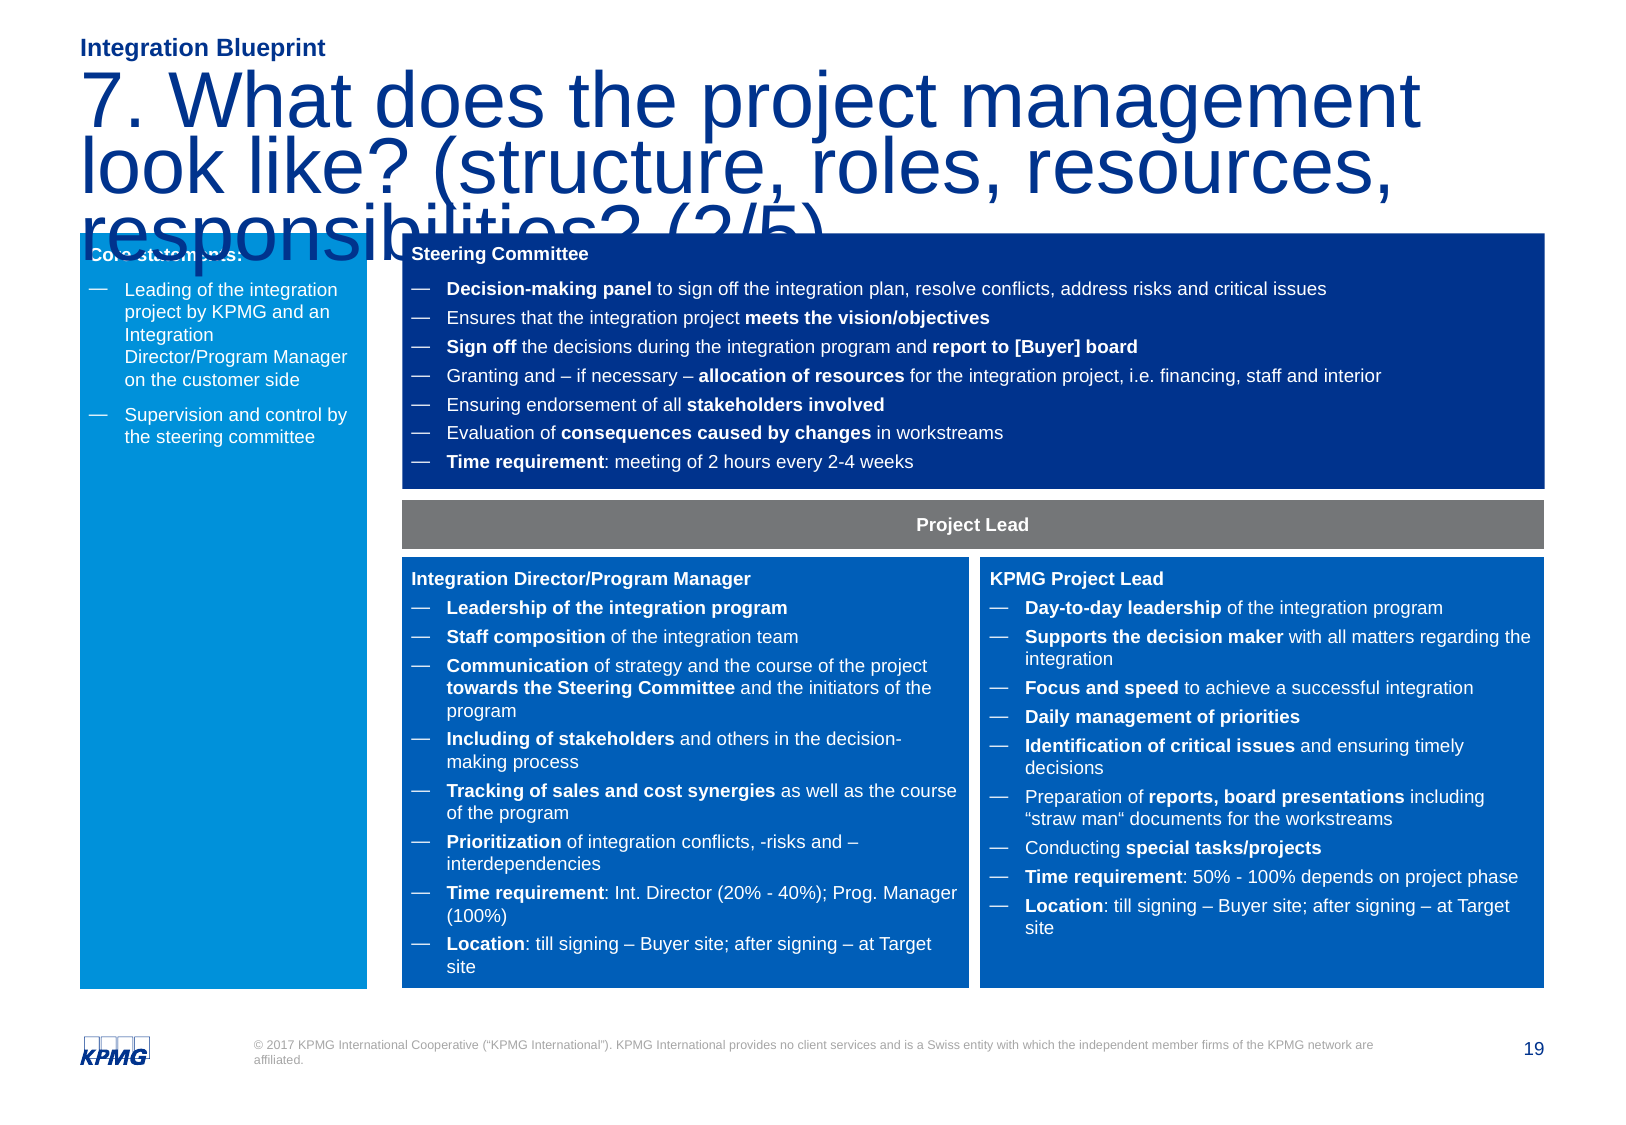

Integration Blueprint
# 7. What does the project management look like? (structure, roles, resources, responsibilities? (2/5)
Core statements:
Leading of the integration project by KPMG and an Integration Director/Program Manager on the customer side
Supervision and control by the steering committee
Steering Committee
Decision-making panel to sign off the integration plan, resolve conflicts, address risks and critical issues
Ensures that the integration project meets the vision/objectives
Sign off the decisions during the integration program and report to [Buyer] board
Granting and – if necessary – allocation of resources for the integration project, i.e. financing, staff and interior
Ensuring endorsement of all stakeholders involved
Evaluation of consequences caused by changes in workstreams
Time requirement: meeting of 2 hours every 2-4 weeks
Project Lead
Integration Director/Program Manager
Leadership of the integration program
Staff composition of the integration team
Communication of strategy and the course of the project towards the Steering Committee and the initiators of the program
Including of stakeholders and others in the decision-making process
Tracking of sales and cost synergies as well as the course of the program
Prioritization of integration conflicts, -risks and –interdependencies
Time requirement: Int. Director (20% - 40%); Prog. Manager (100%)
Location: till signing – Buyer site; after signing – at Target site
KPMG Project Lead
Day-to-day leadership of the integration program
Supports the decision maker with all matters regarding the integration
Focus and speed to achieve a successful integration
Daily management of priorities
Identification of critical issues and ensuring timely decisions
Preparation of reports, board presentations including “straw man“ documents for the workstreams
Conducting special tasks/projects
Time requirement: 50% - 100% depends on project phase
Location: till signing – Buyer site; after signing – at Target site